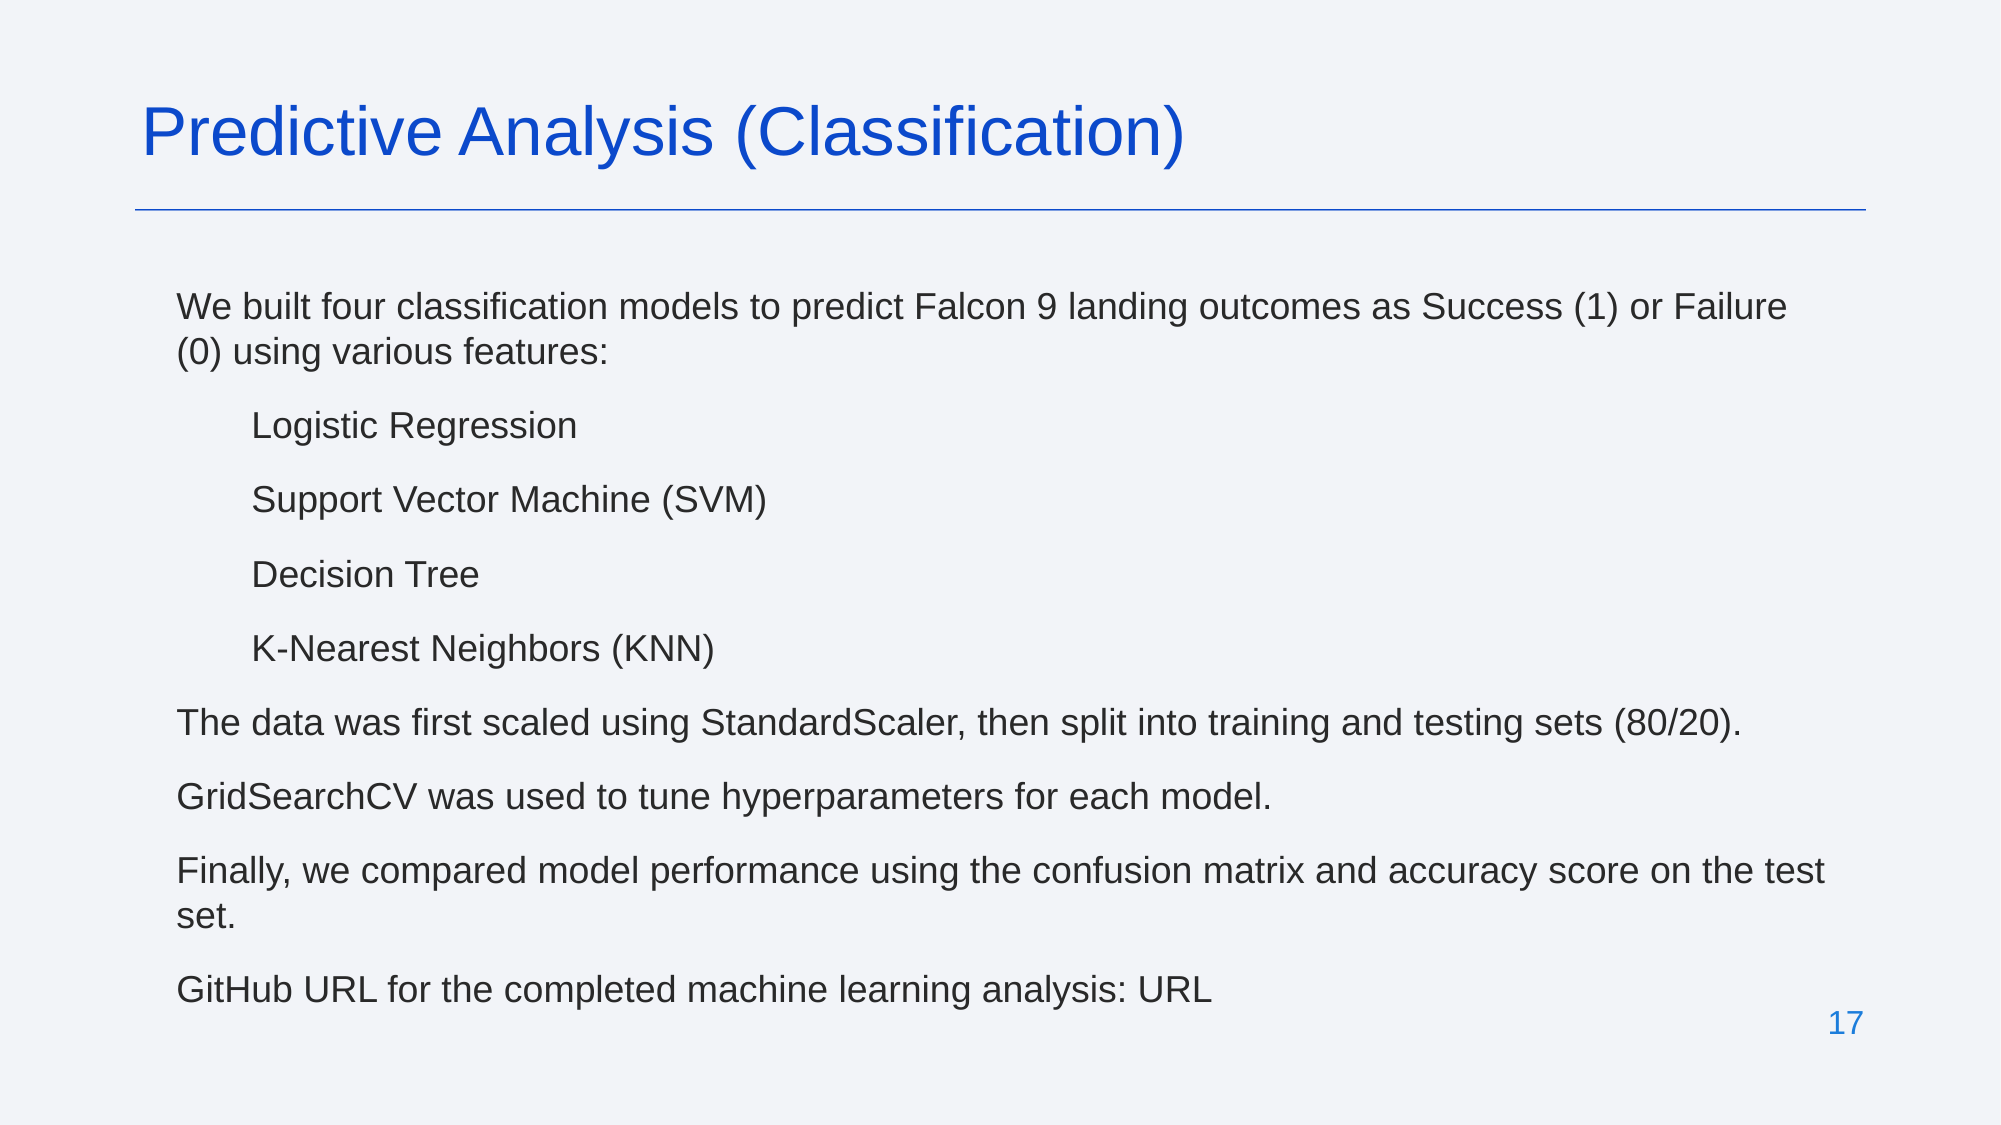

Predictive Analysis (Classification)
We built four classification models to predict Falcon 9 landing outcomes as Success (1) or Failure (0) using various features:
Logistic Regression
Support Vector Machine (SVM)
Decision Tree
K-Nearest Neighbors (KNN)
The data was first scaled using StandardScaler, then split into training and testing sets (80/20).
GridSearchCV was used to tune hyperparameters for each model.
Finally, we compared model performance using the confusion matrix and accuracy score on the test set.
GitHub URL for the completed machine learning analysis: URL
17